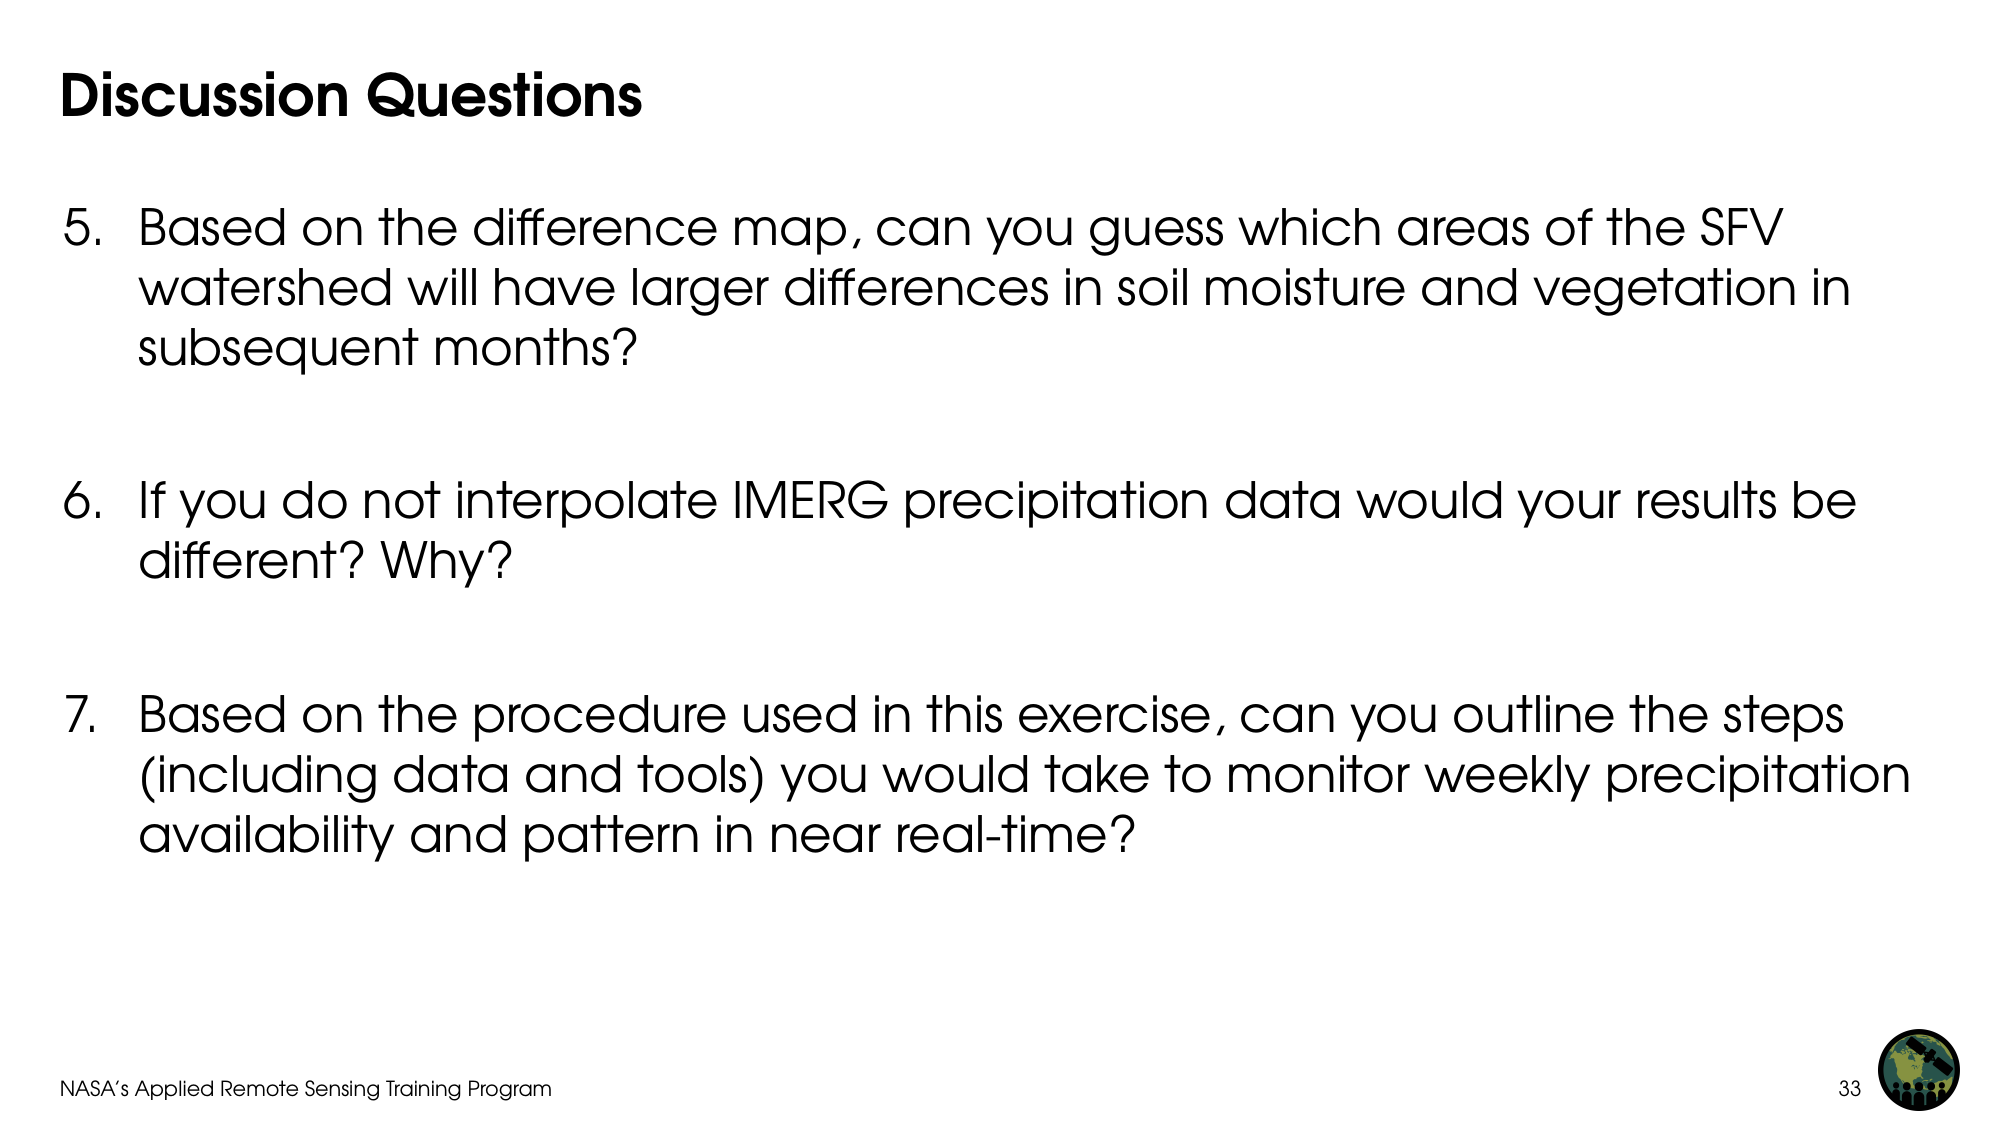

# Discussion Questions
Based on the difference map, can you guess which areas of the SFV watershed will have larger differences in soil moisture and vegetation in subsequent months?

If you do not interpolate IMERG precipitation data would your results be different? Why?

Based on the procedure used in this exercise, can you outline the steps (including data and tools) you would take to monitor weekly precipitation availability and pattern in near real-time?